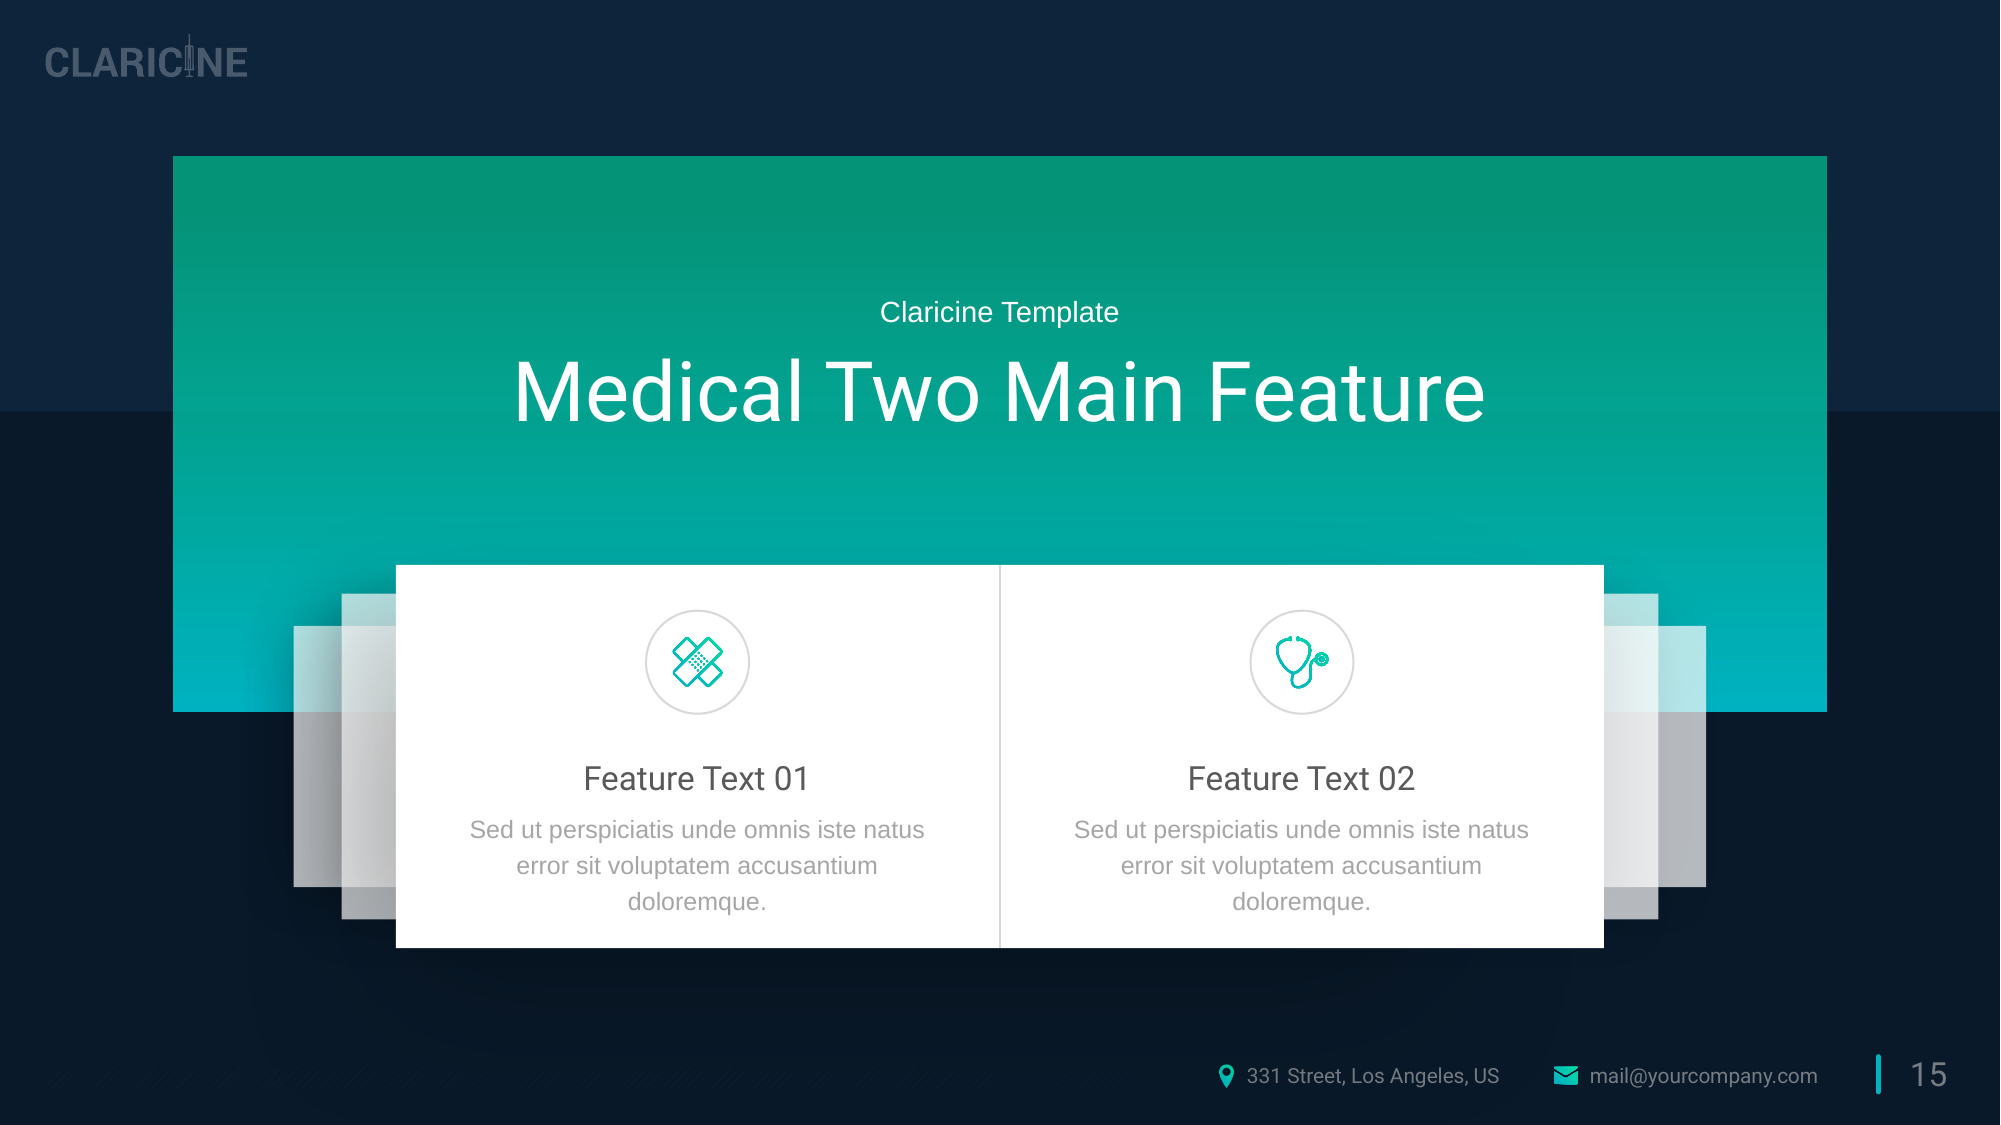

Claricine Template
Medical Two Main Feature

Feature Text 01
Sed ut perspiciatis unde omnis iste natus error sit voluptatem accusantium doloremque.
Feature Text 02
Sed ut perspiciatis unde omnis iste natus error sit voluptatem accusantium doloremque.